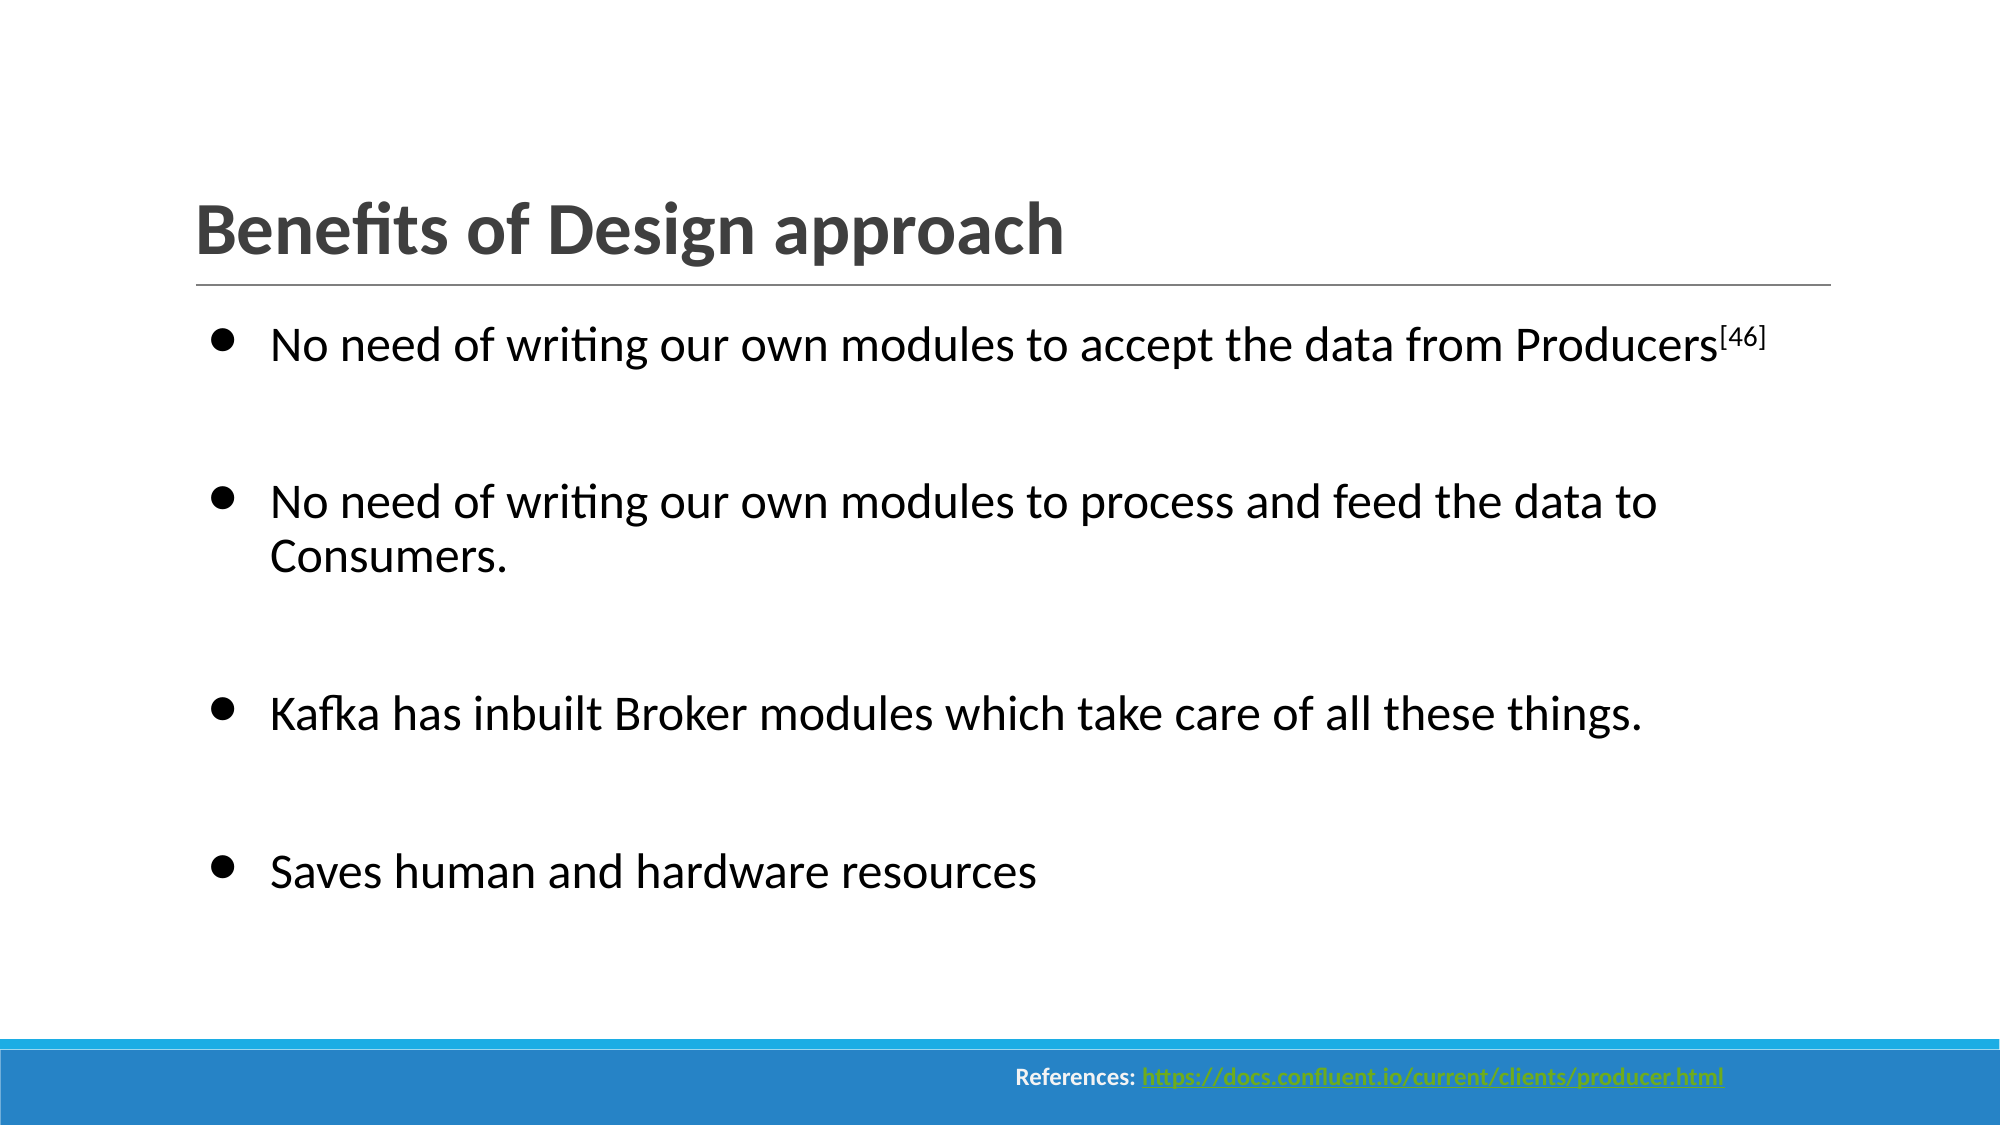

# Benefits of Design approach
No need of writing our own modules to accept the data from Producers[46]

No need of writing our own modules to process and feed the data to Consumers.

Kafka has inbuilt Broker modules which take care of all these things.

Saves human and hardware resources

 References: https://docs.confluent.io/current/clients/producer.html